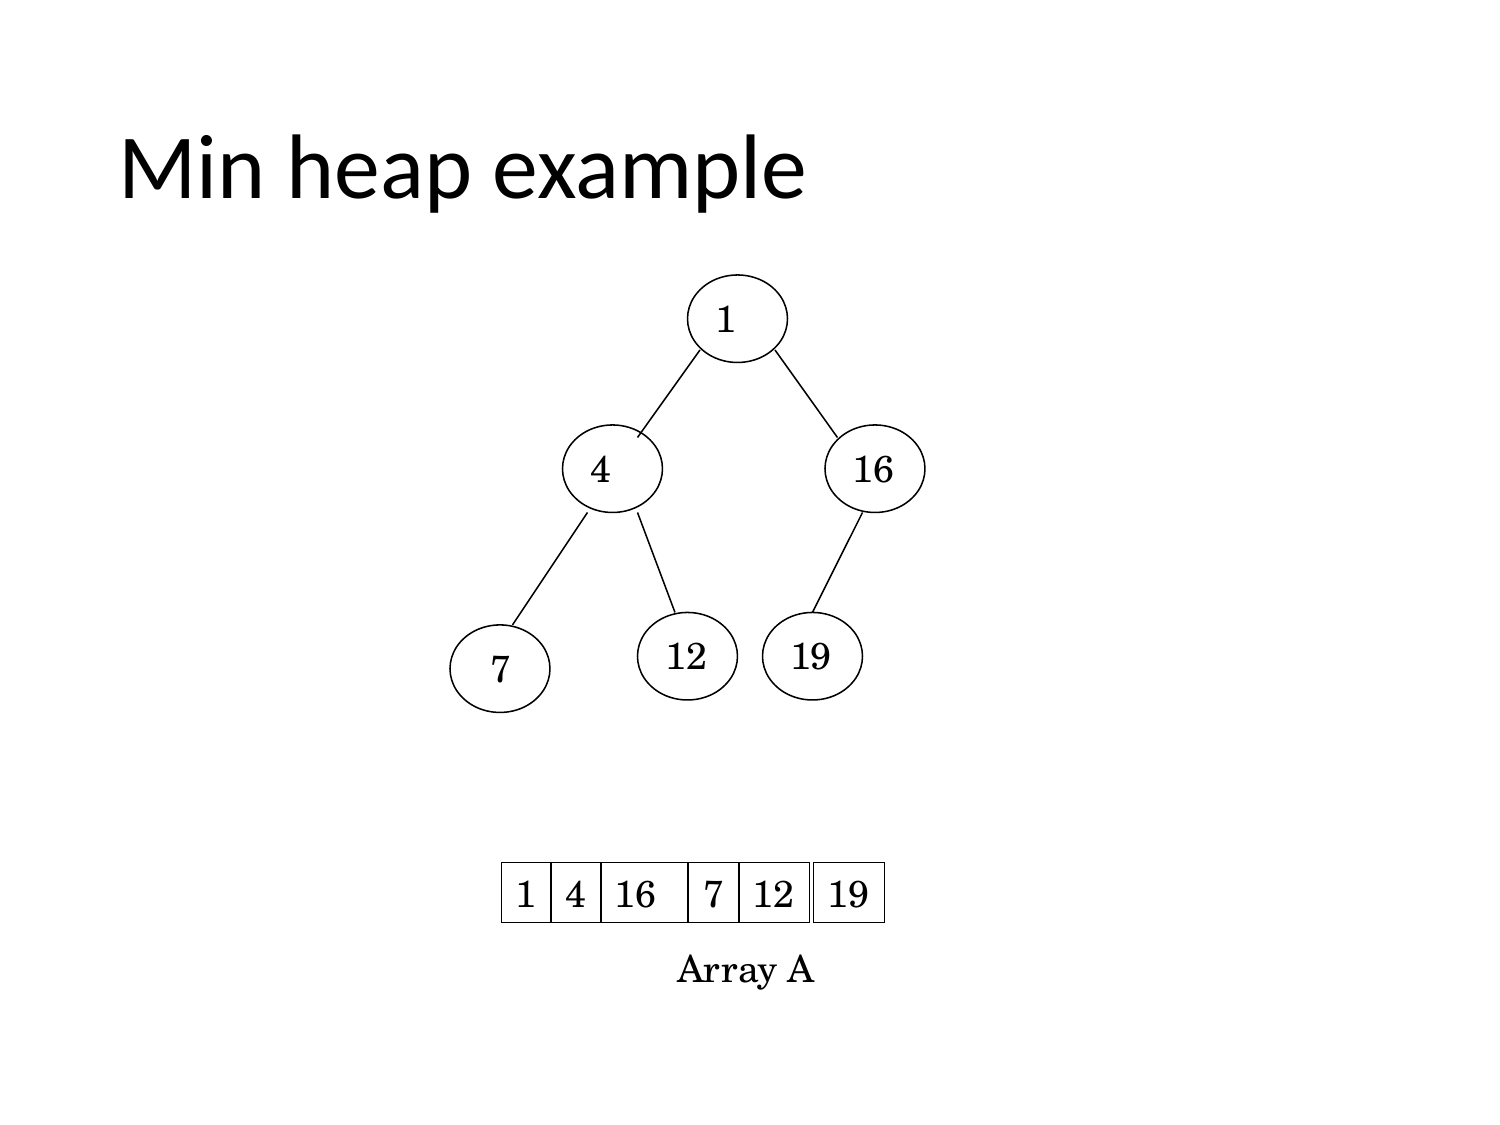

# Min heap example

1

4
16

12
19
7
1
4
16
7
12
19
Array A